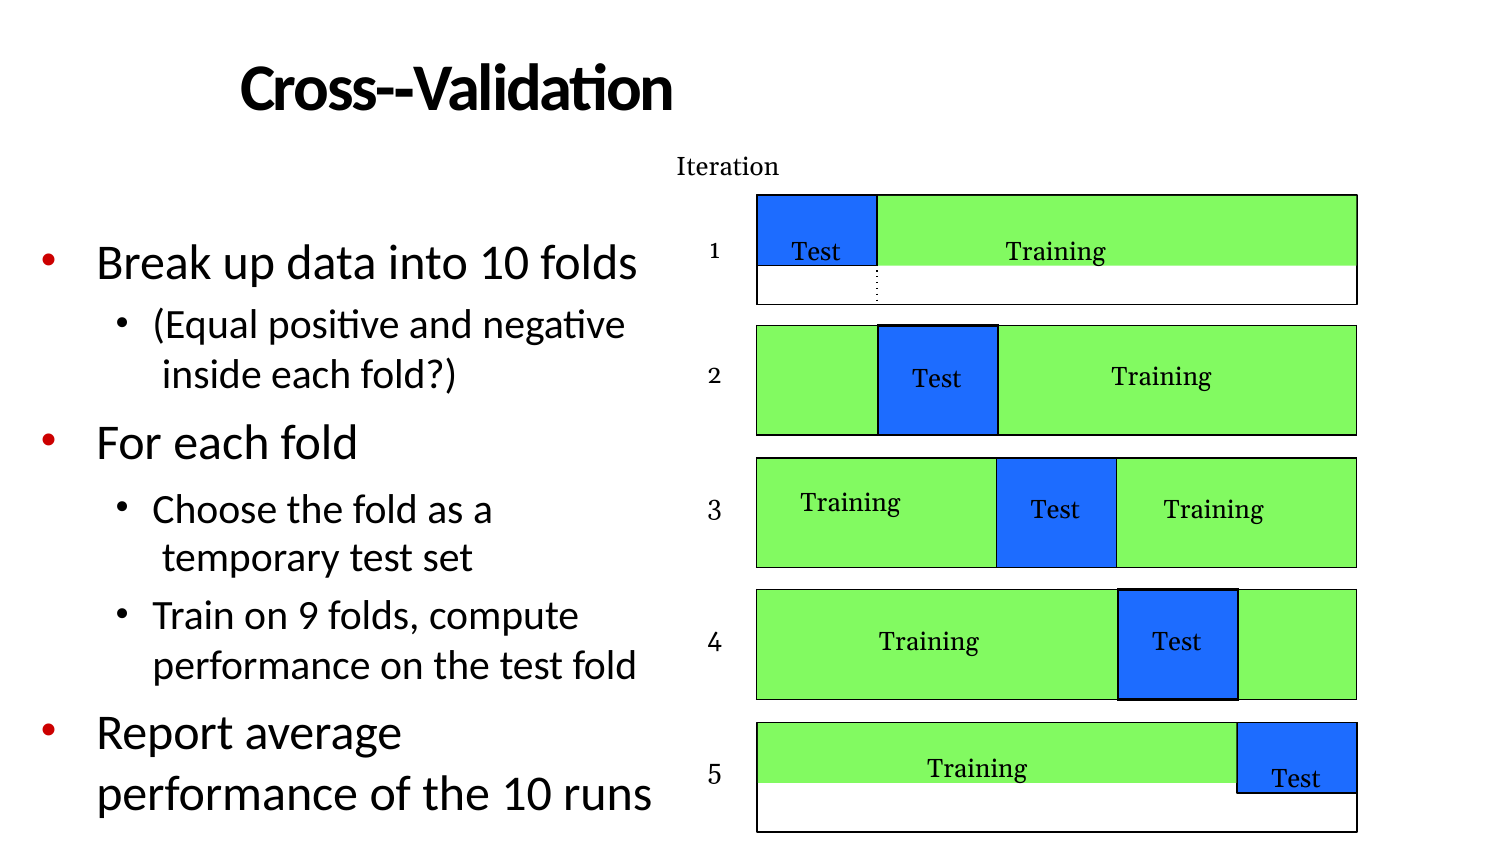

# Cross-­‐Validation
Iteration

Test

Training
Break up data into 10 folds
(Equal positive and negative  inside each fold?)
For each fold
Choose the fold as a  temporary test set
Train on 9 folds, compute  performance on the test fold
Report average  performance of the 10 runs
1
|  | Test | Training |
| --- | --- | --- |
2
| Training | Test | Training |
| --- | --- | --- |
3
| Training | Test |  |
| --- | --- | --- |
4

Test

Training
5